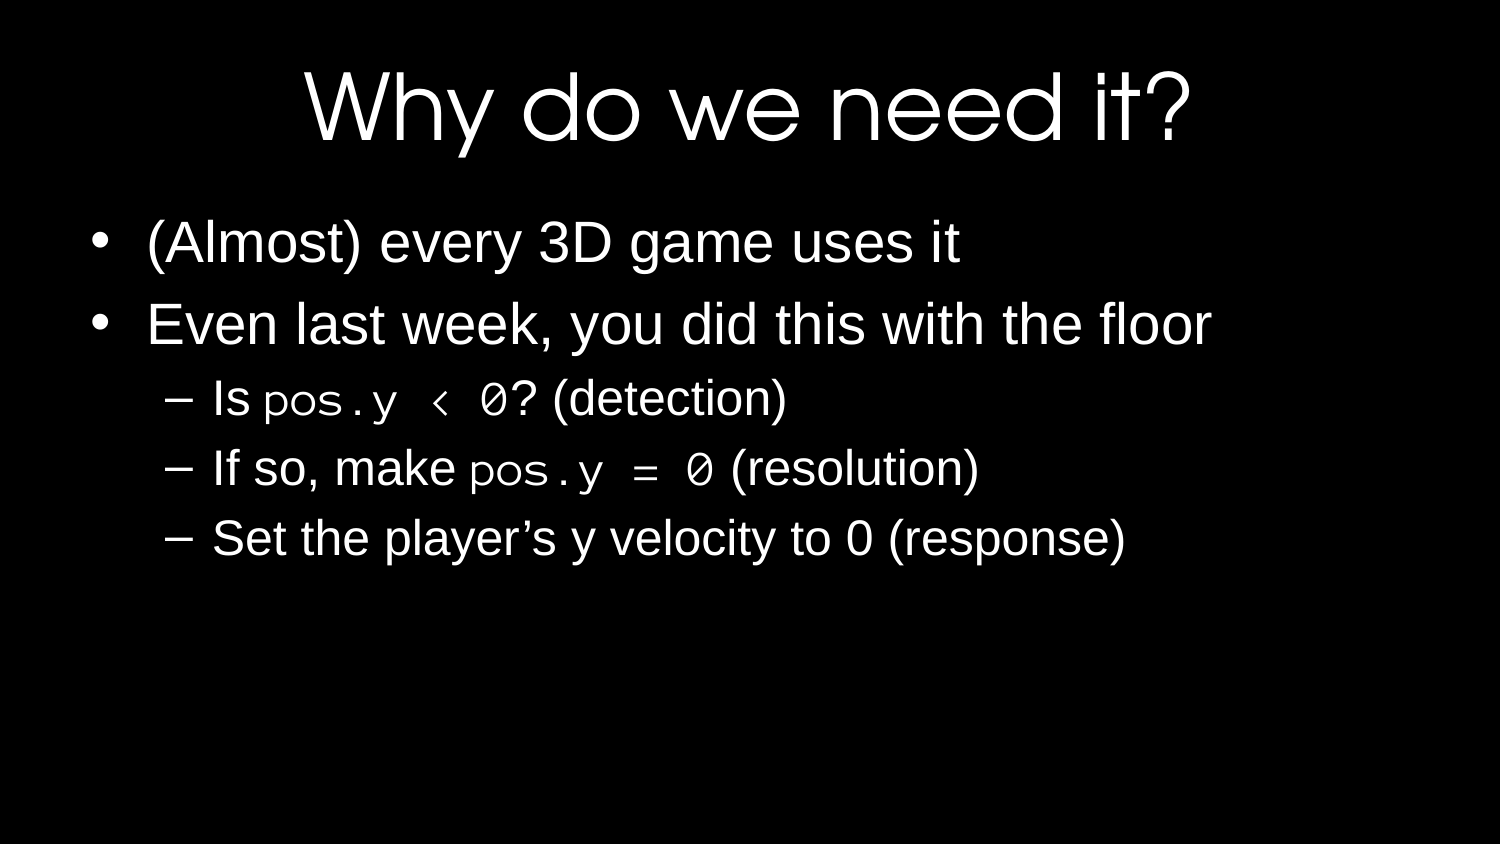

# Why do we need it?
(Almost) every 3D game uses it
Even last week, you did this with the floor
Is pos.y < 0? (detection)
If so, make pos.y = 0 (resolution)
Set the player’s y velocity to 0 (response)